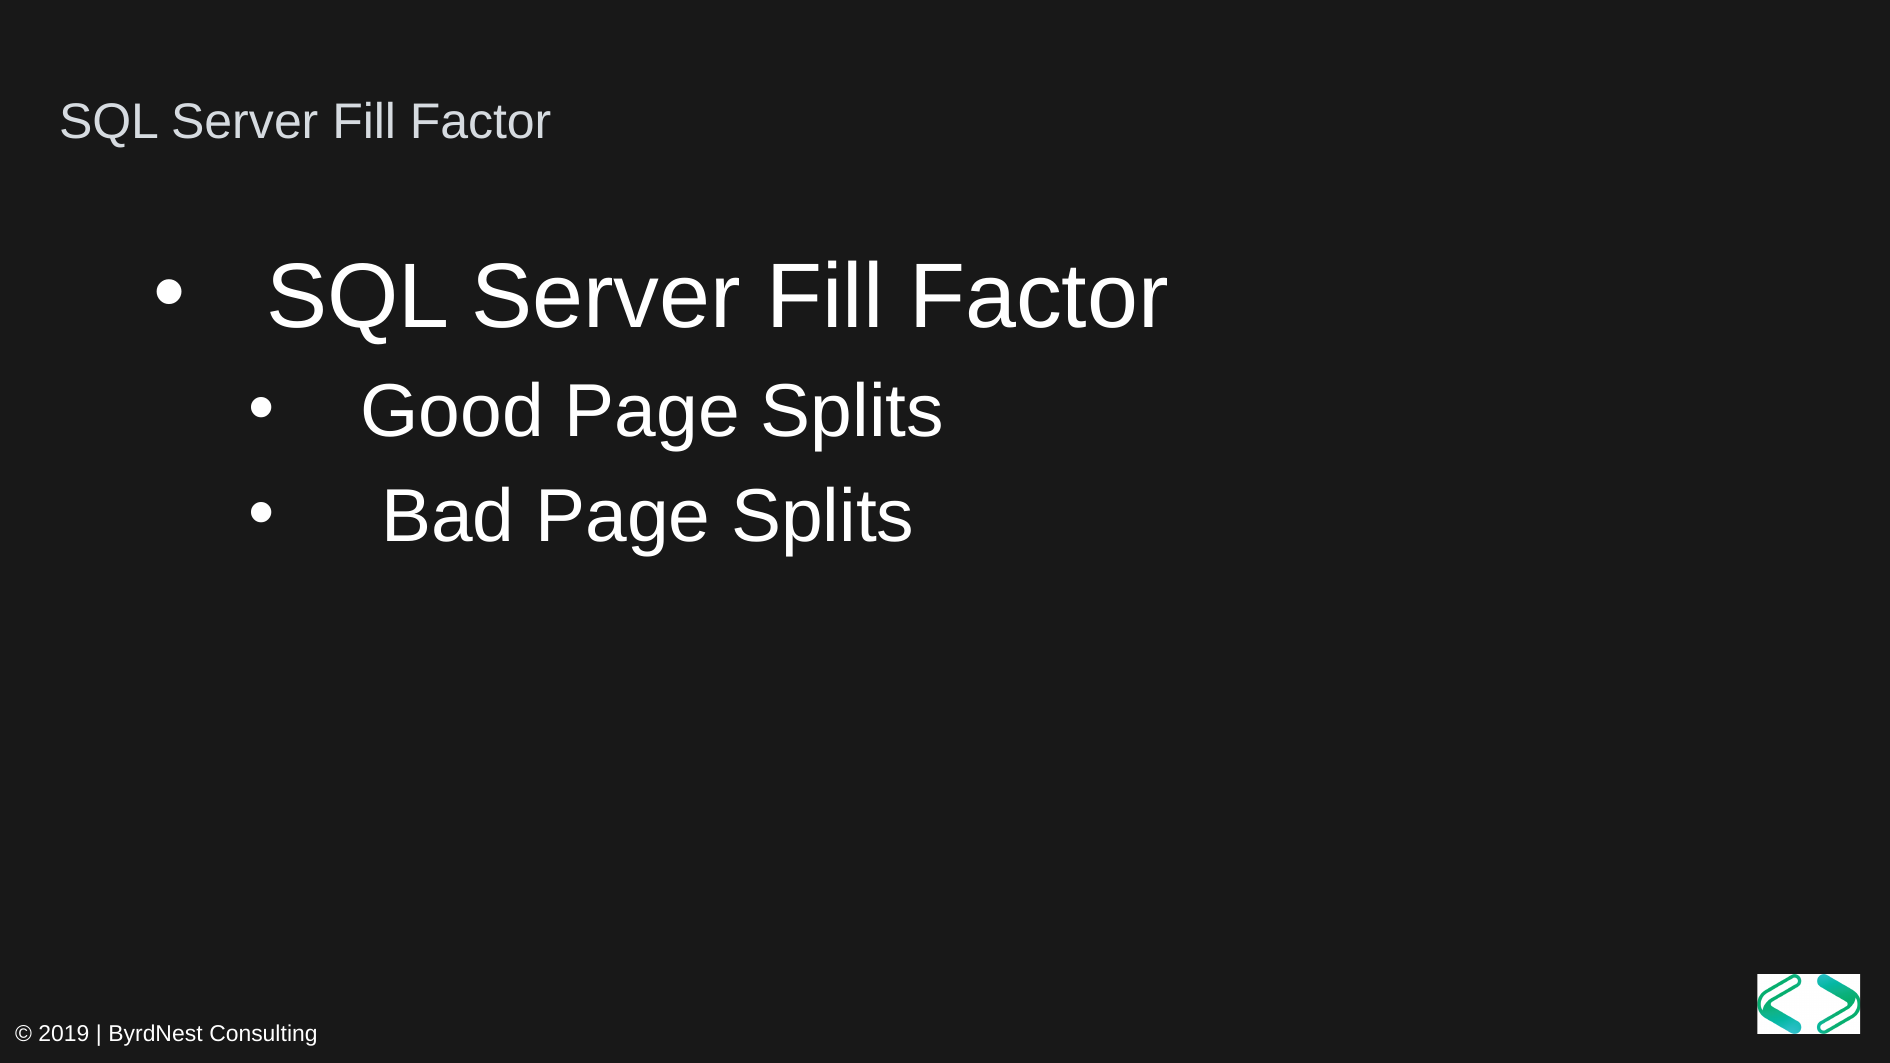

# SQL Server Fill Factor
SQL Server Fill Factor
Good Page Splits
 Bad Page Splits
© 2019 | ByrdNest Consulting